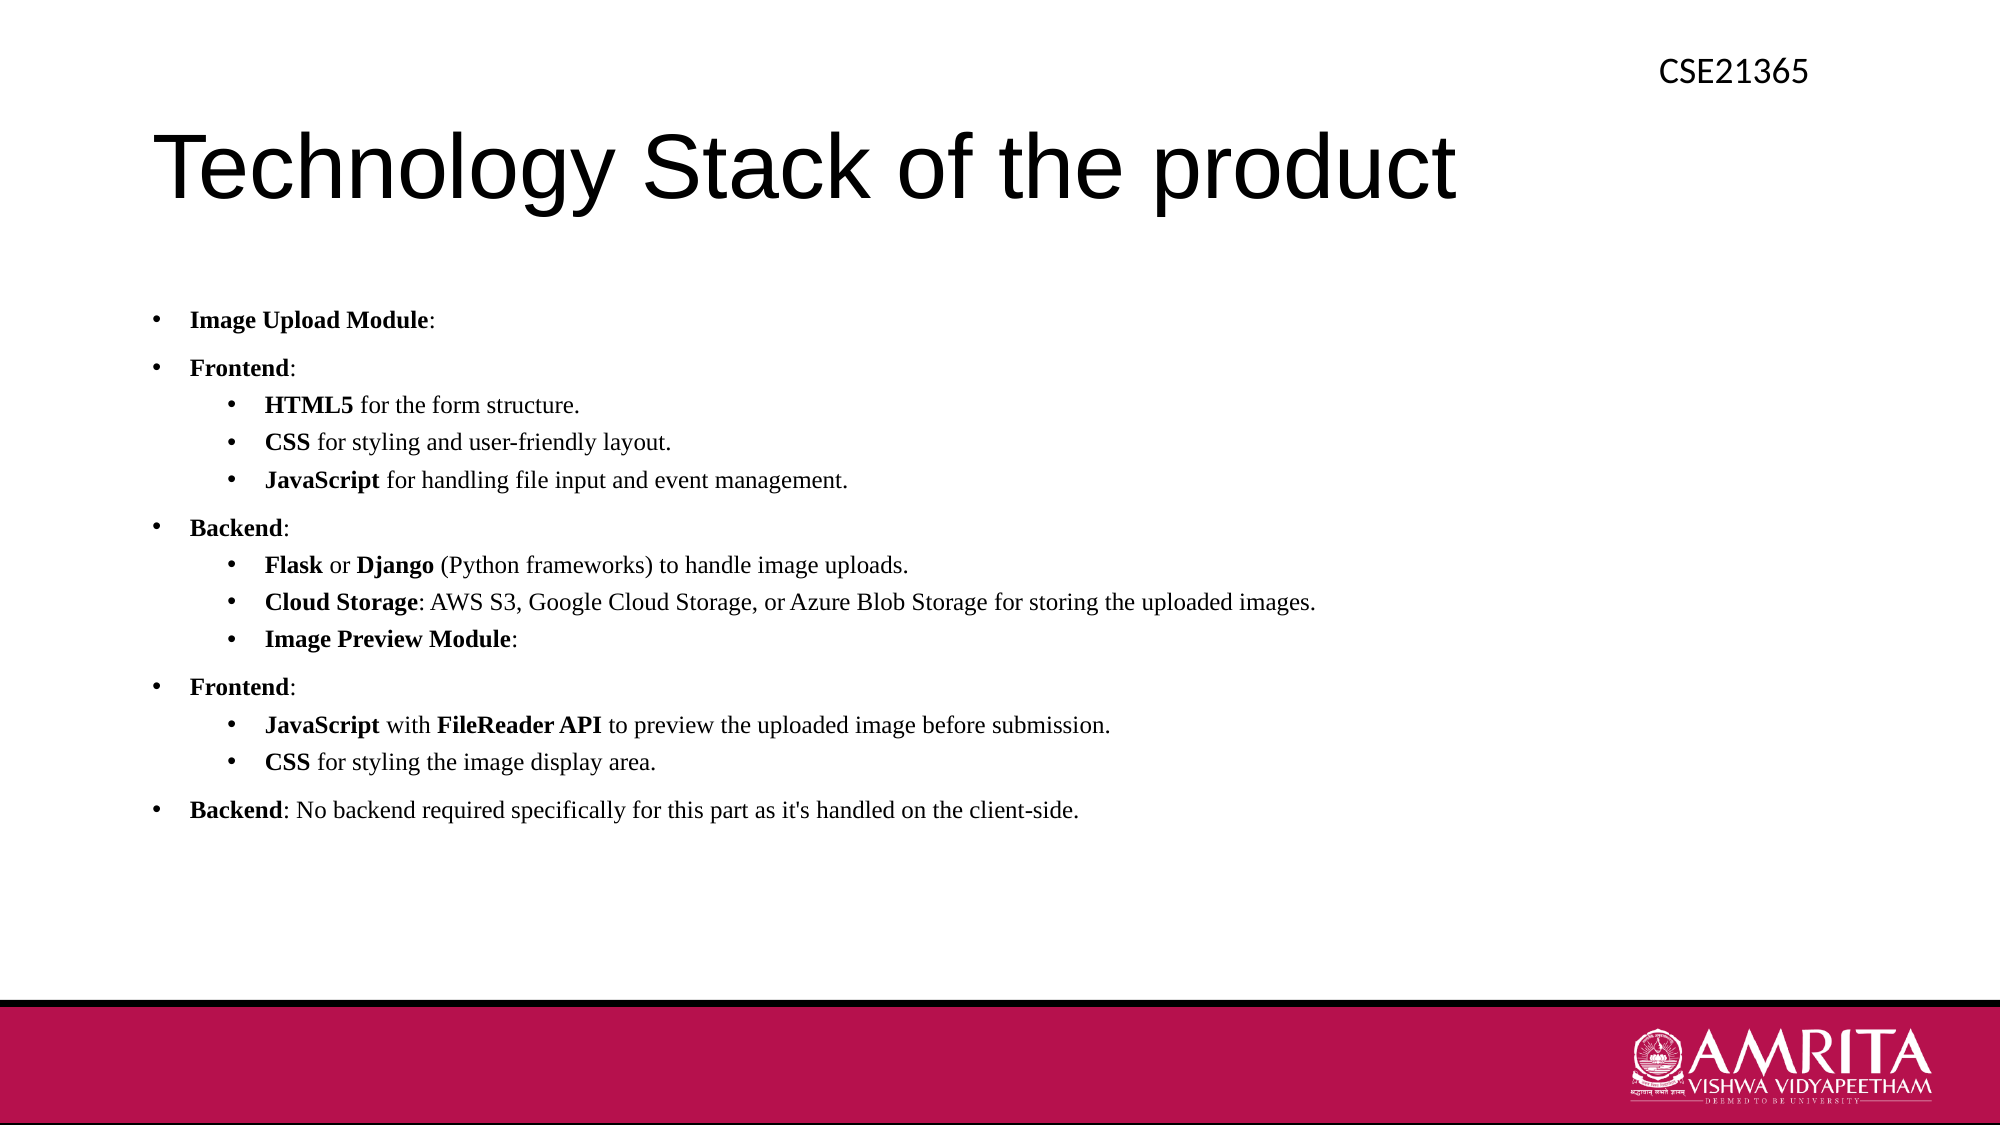

CSE21365
# Technology Stack of the product
Image Upload Module:
Frontend:
HTML5 for the form structure.
CSS for styling and user-friendly layout.
JavaScript for handling file input and event management.
Backend:
Flask or Django (Python frameworks) to handle image uploads.
Cloud Storage: AWS S3, Google Cloud Storage, or Azure Blob Storage for storing the uploaded images.
Image Preview Module:
Frontend:
JavaScript with FileReader API to preview the uploaded image before submission.
CSS for styling the image display area.
Backend: No backend required specifically for this part as it's handled on the client-side.